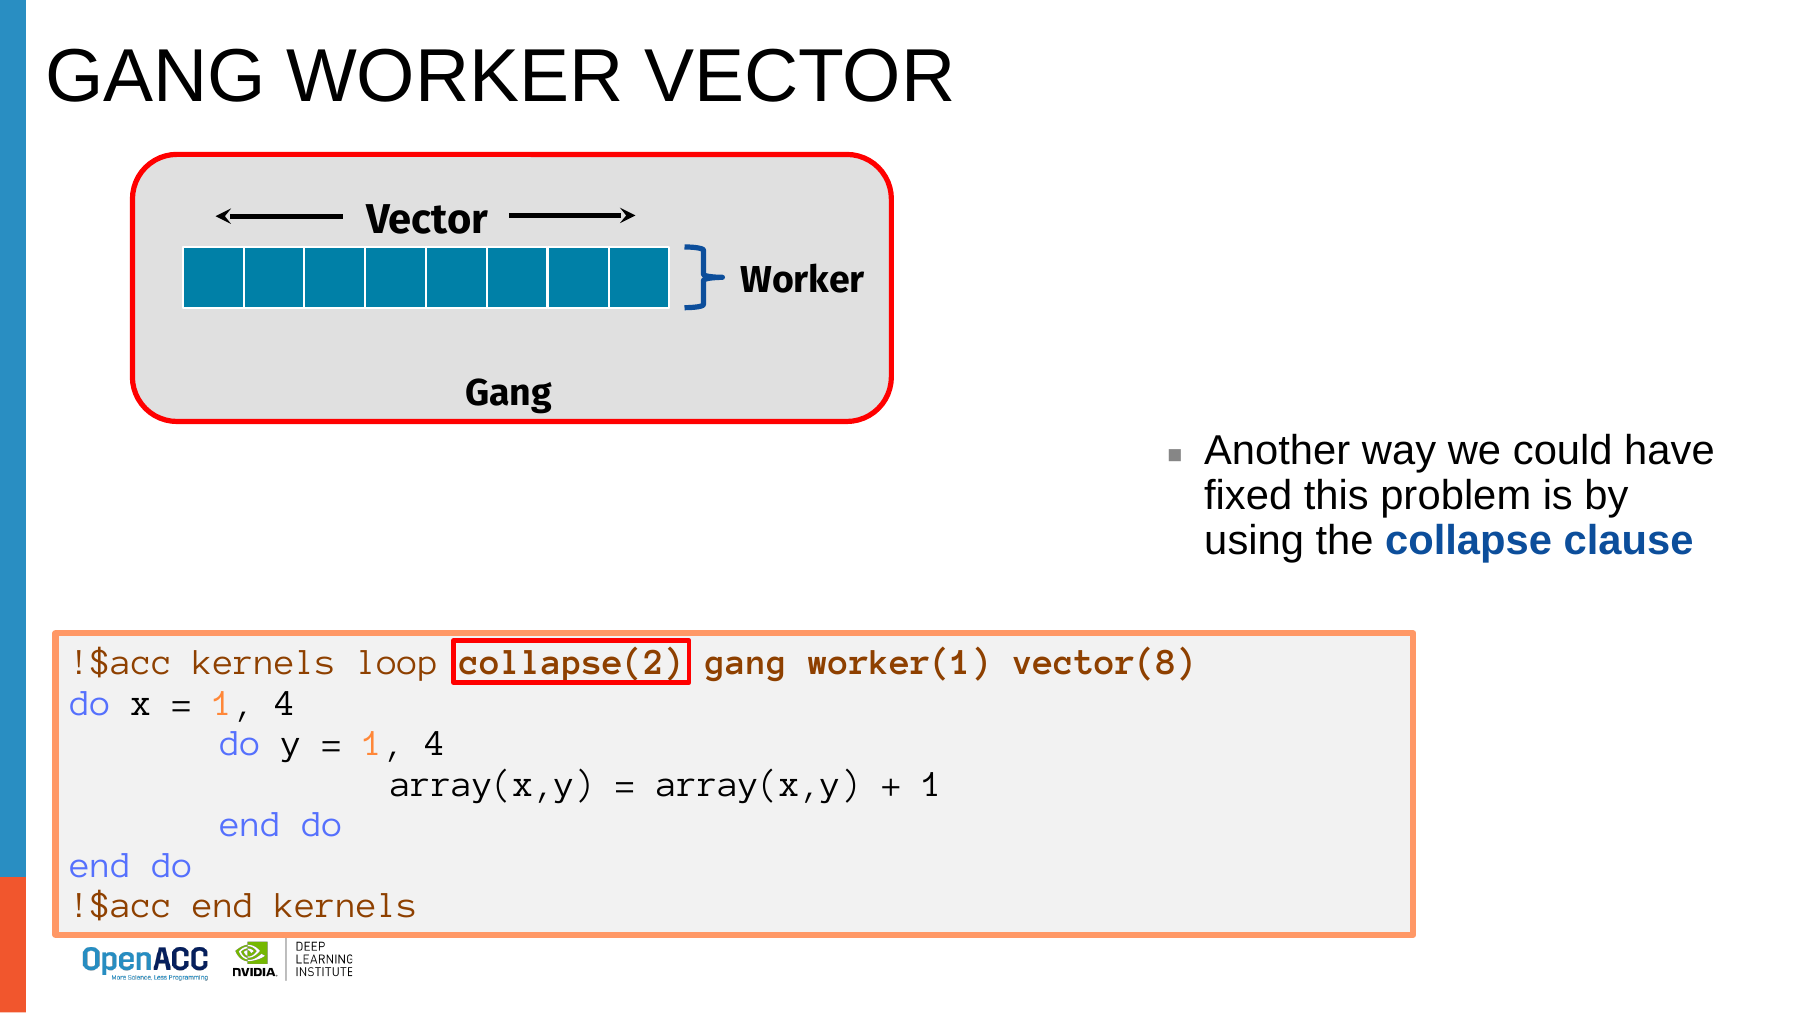

# GANG WORKER VECTOR

Vector

Worker
Gang
Another way we could have fixed this problem is by using the collapse clause
!$acc kernels loop collapse(2) gang worker(1) vector(8)
do x = 1, 4
	do y = 1, 4
		 array(x,y) = array(x,y) + 1
	end do
end do
!$acc end kernels